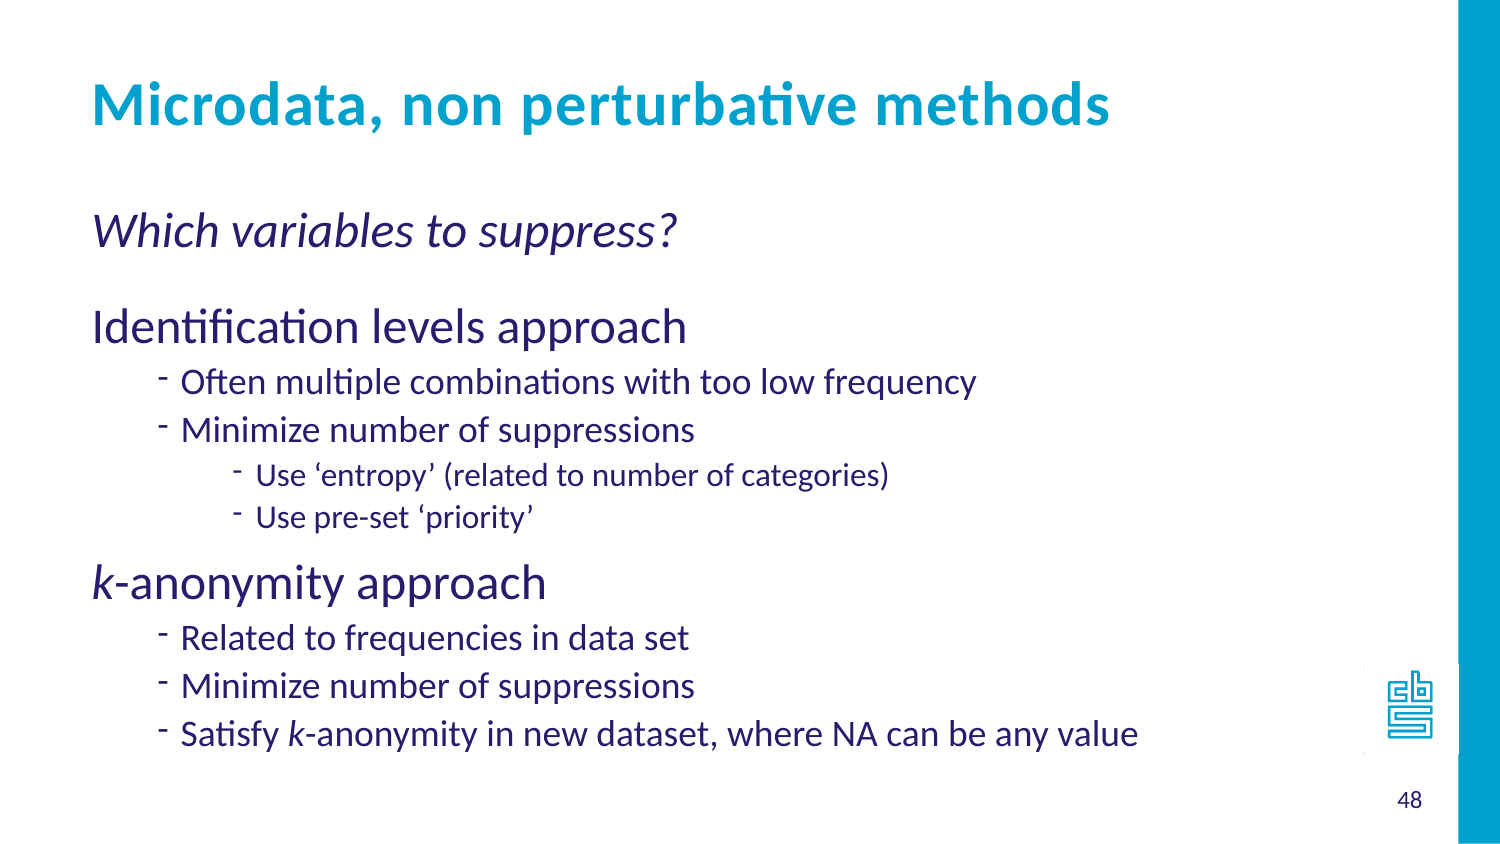

Microdata, non perturbative methods
Which variables to suppress?

Identification levels approach
Often multiple combinations with too low frequency
Minimize number of suppressions
Use ‘entropy’ (related to number of categories)
Use pre-set ‘priority’

k-anonymity approach
Related to frequencies in data set
Minimize number of suppressions
Satisfy k-anonymity in new dataset, where NA can be any value
48